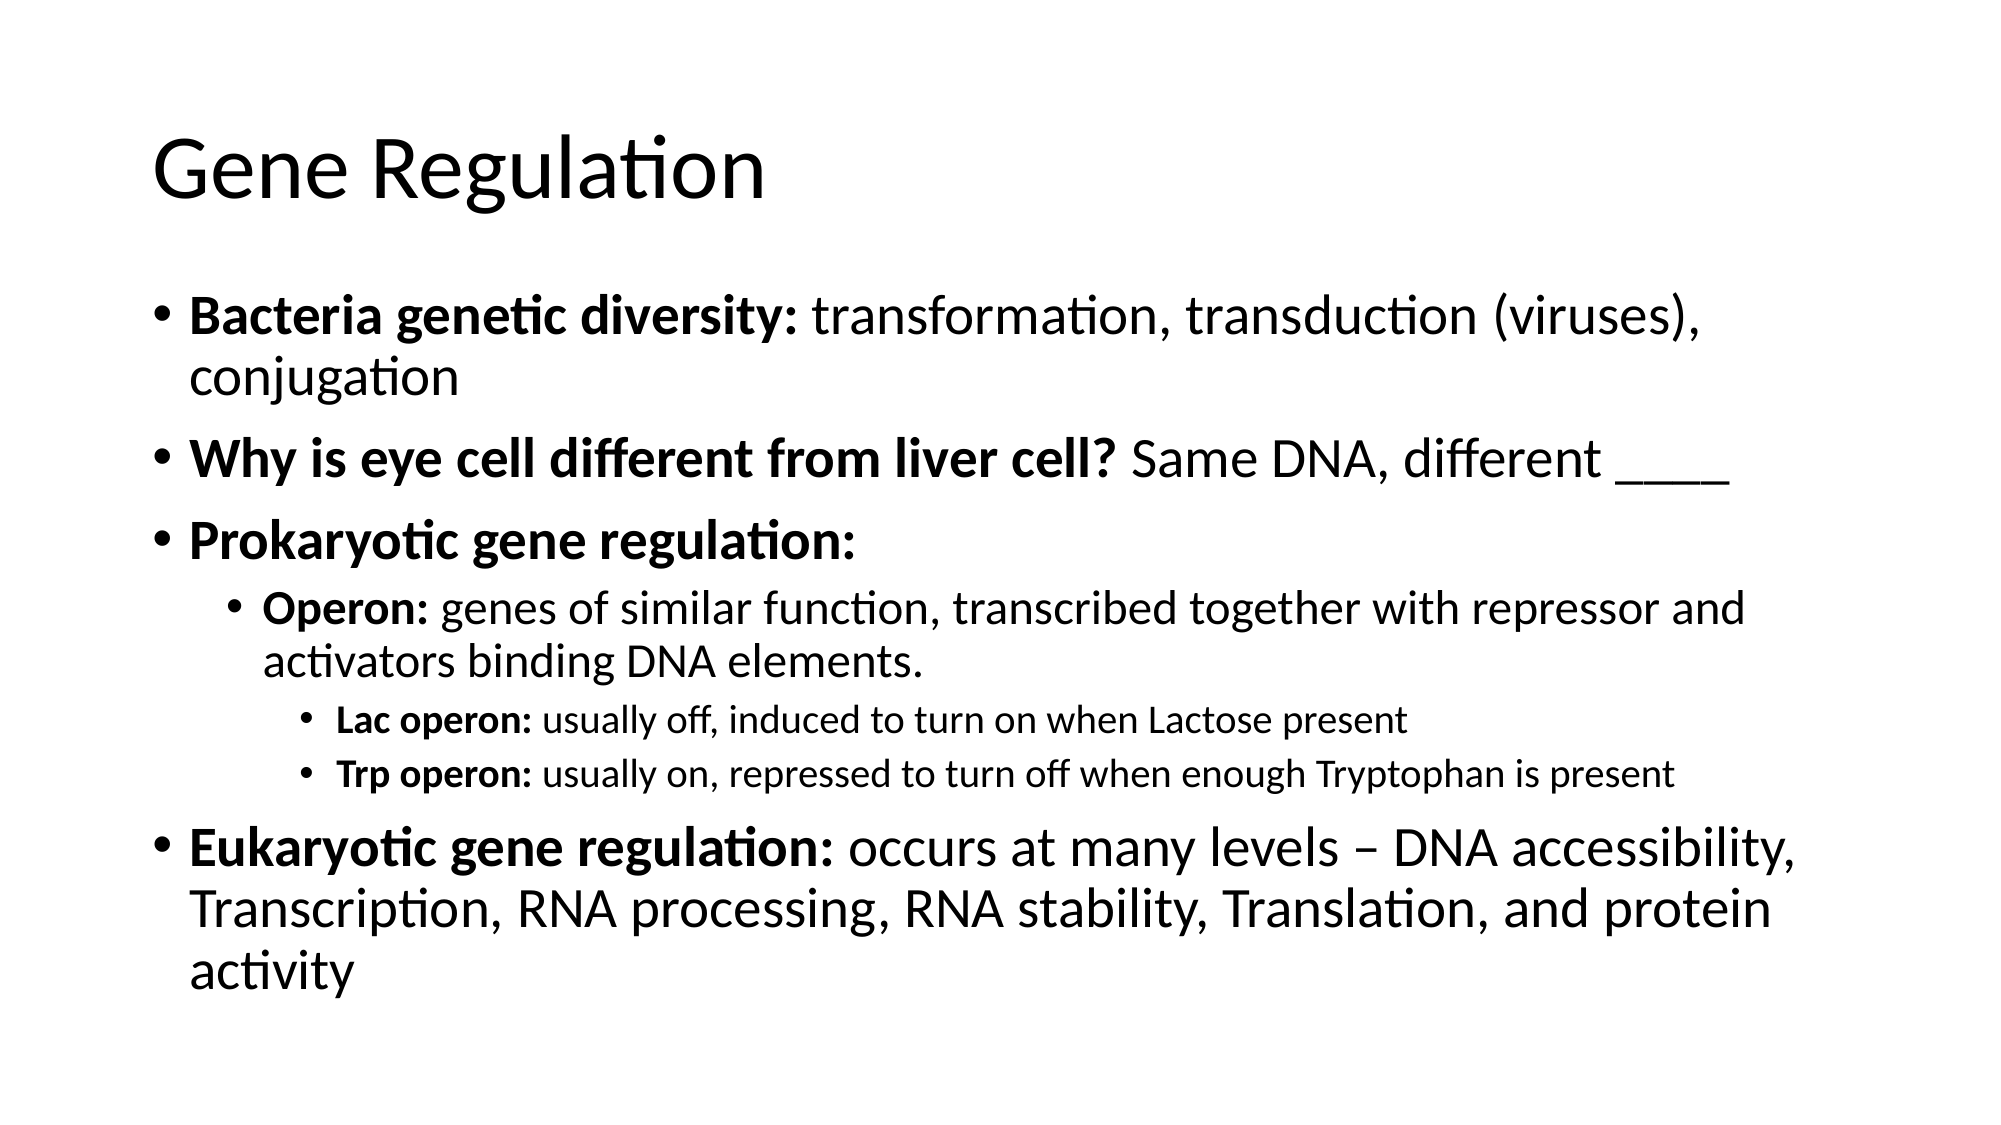

# Gene Regulation
Bacteria genetic diversity: transformation, transduction (viruses), conjugation
Why is eye cell different from liver cell? Same DNA, different ____
Prokaryotic gene regulation:
Operon: genes of similar function, transcribed together with repressor and  activators binding DNA elements.
Lac operon: usually off, induced to turn on when Lactose present
Trp operon: usually on, repressed to turn off when enough Tryptophan is present
Eukaryotic gene regulation: occurs at many levels – DNA accessibility, Transcription, RNA processing, RNA stability, Translation, and protein activity